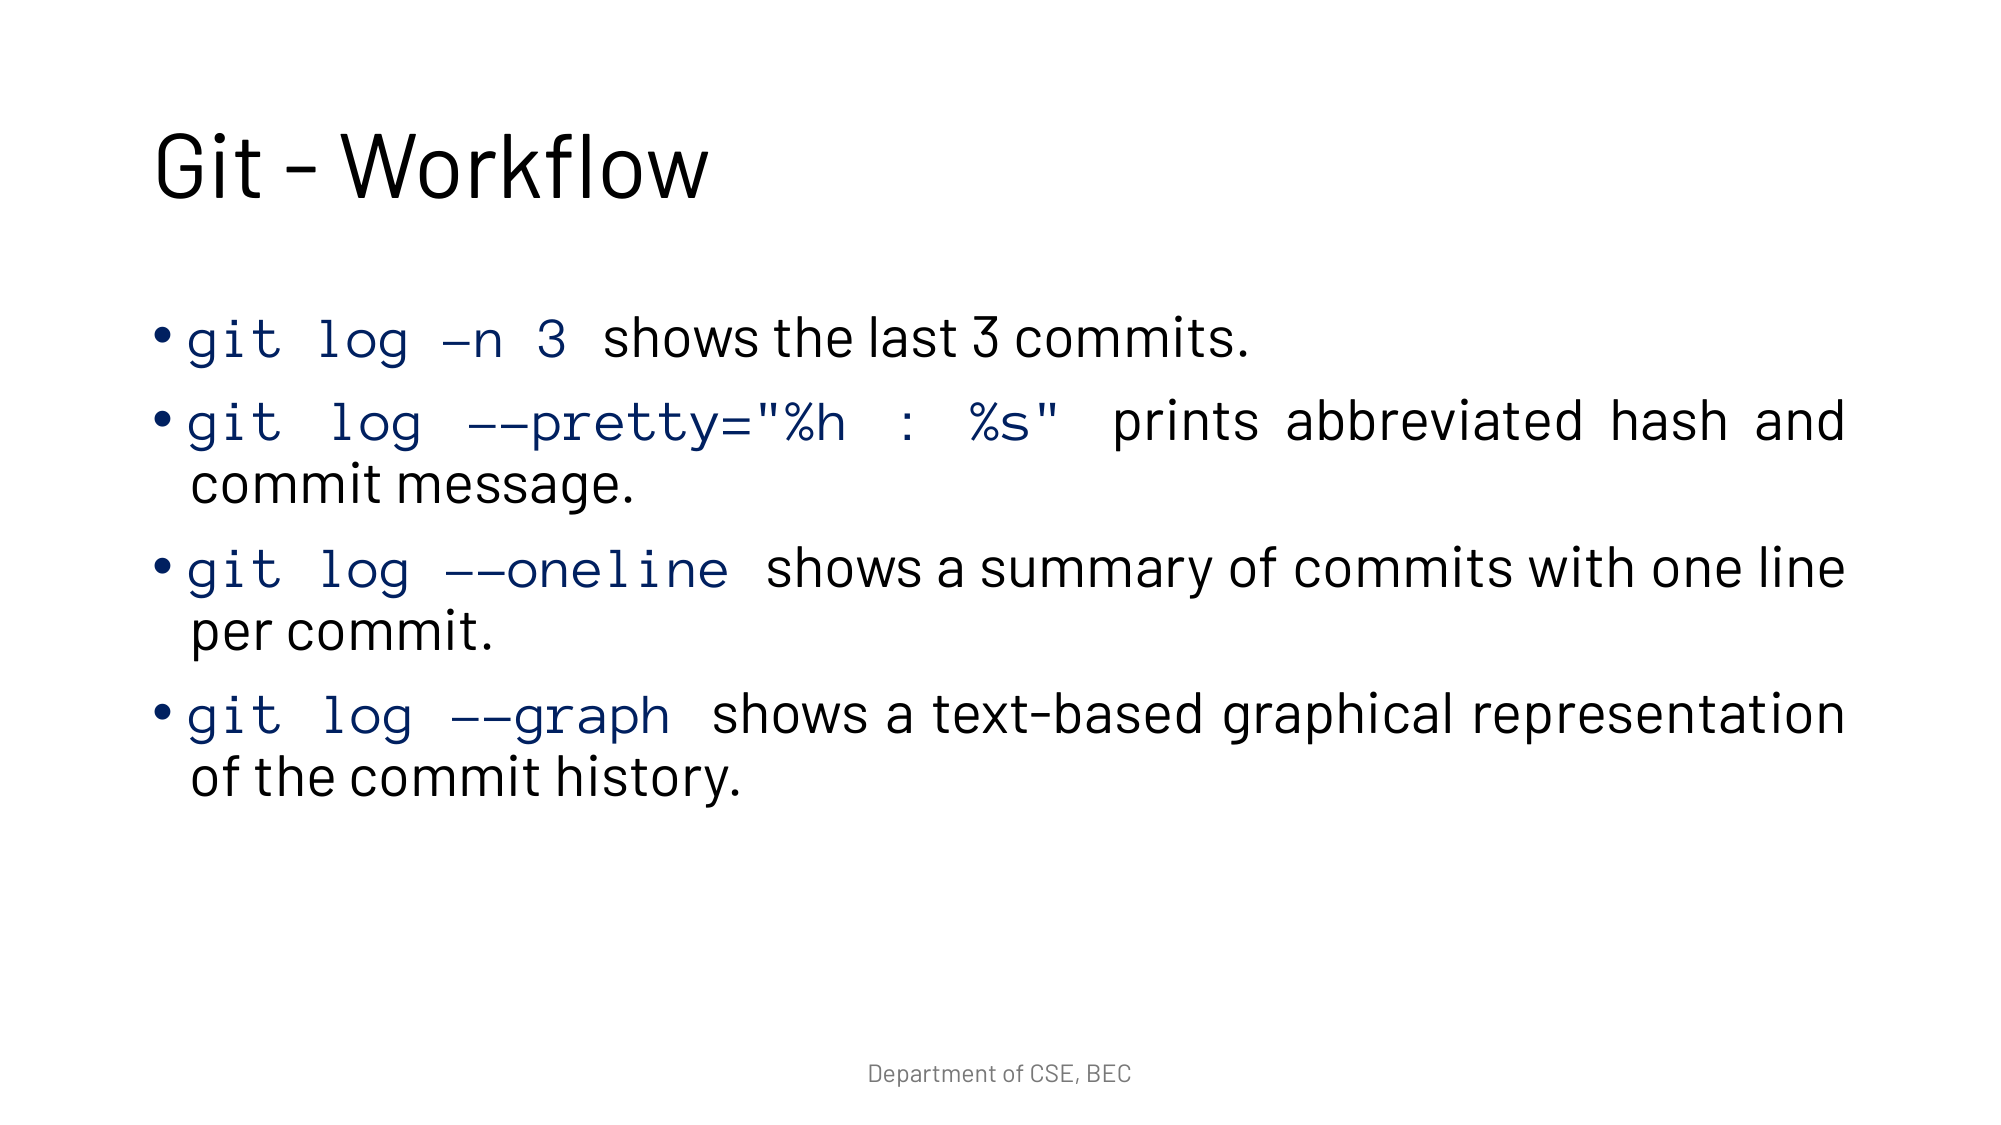

# Git - Workflow
git log –n 3 shows the last 3 commits.
git log –-pretty="%h : %s" prints abbreviated hash and commit message.
git log –-oneline shows a summary of commits with one line per commit.
git log –-graph shows a text-based graphical representation of the commit history.

Department of CSE, BEC